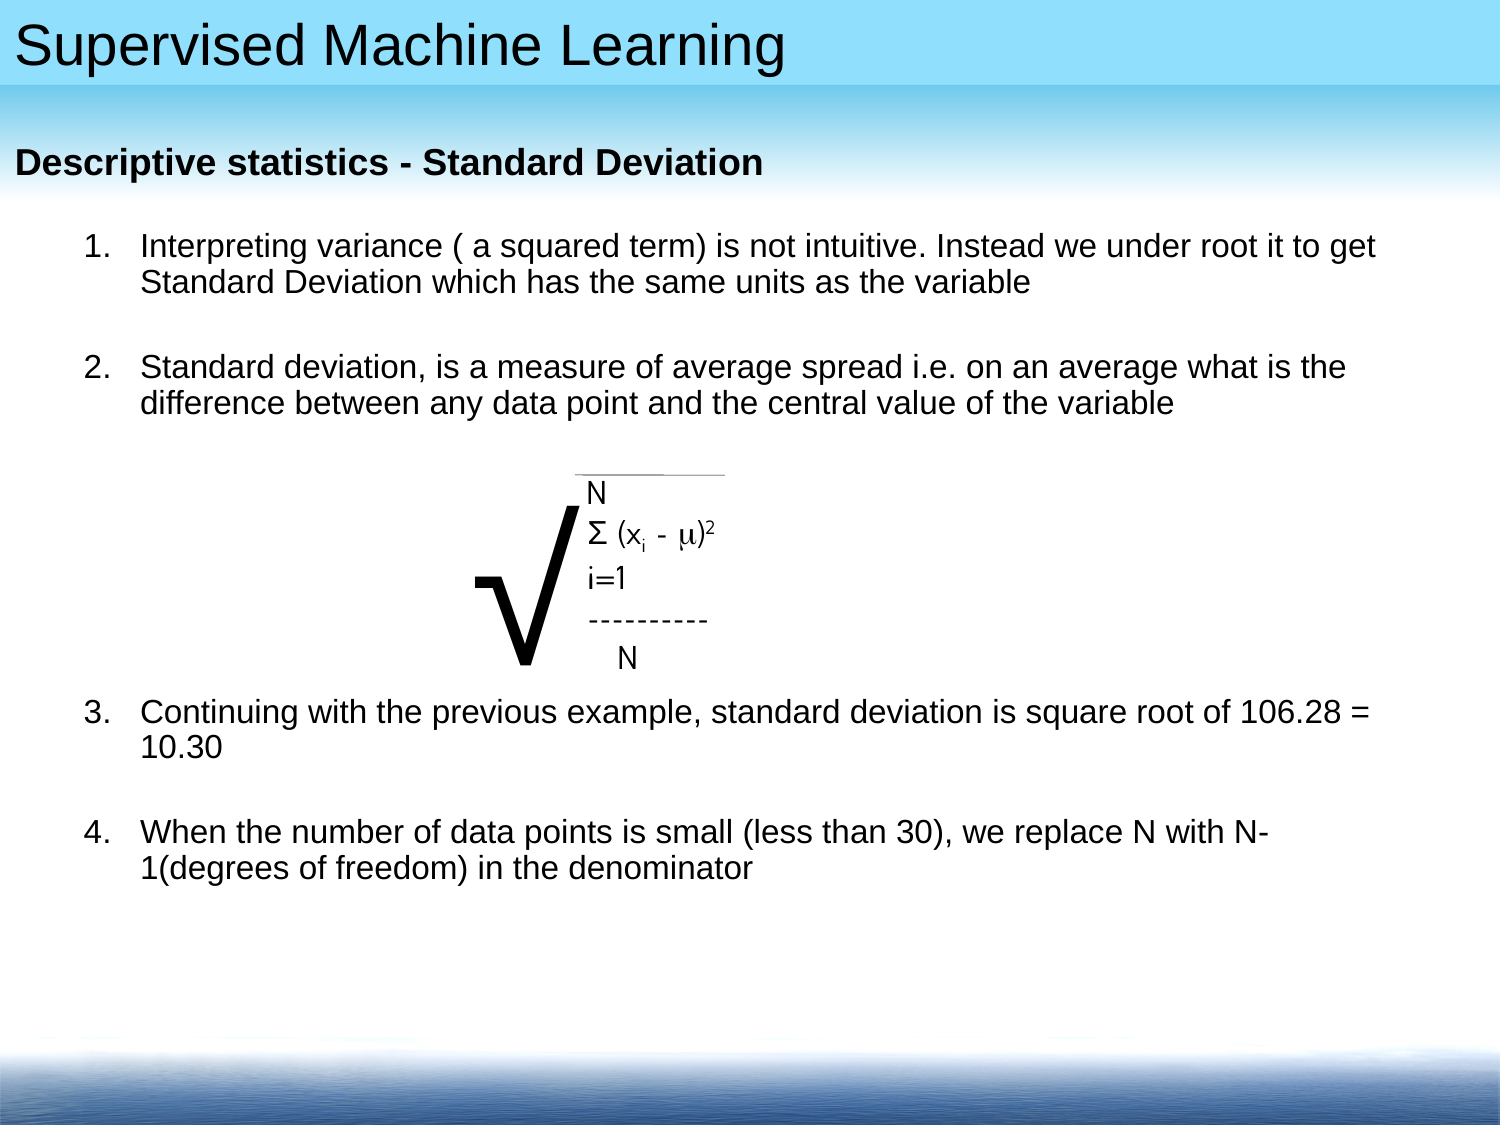

Descriptive statistics - Standard Deviation
Interpreting variance ( a squared term) is not intuitive. Instead we under root it to get Standard Deviation which has the same units as the variable

Standard deviation, is a measure of average spread i.e. on an average what is the difference between any data point and the central value of the variable

Continuing with the previous example, standard deviation is square root of 106.28 = 10.30

When the number of data points is small (less than 30), we replace N with N-1(degrees of freedom) in the denominator

√
 N
 Σ (xi - μ)2
 ¡=1
 ----------
    N